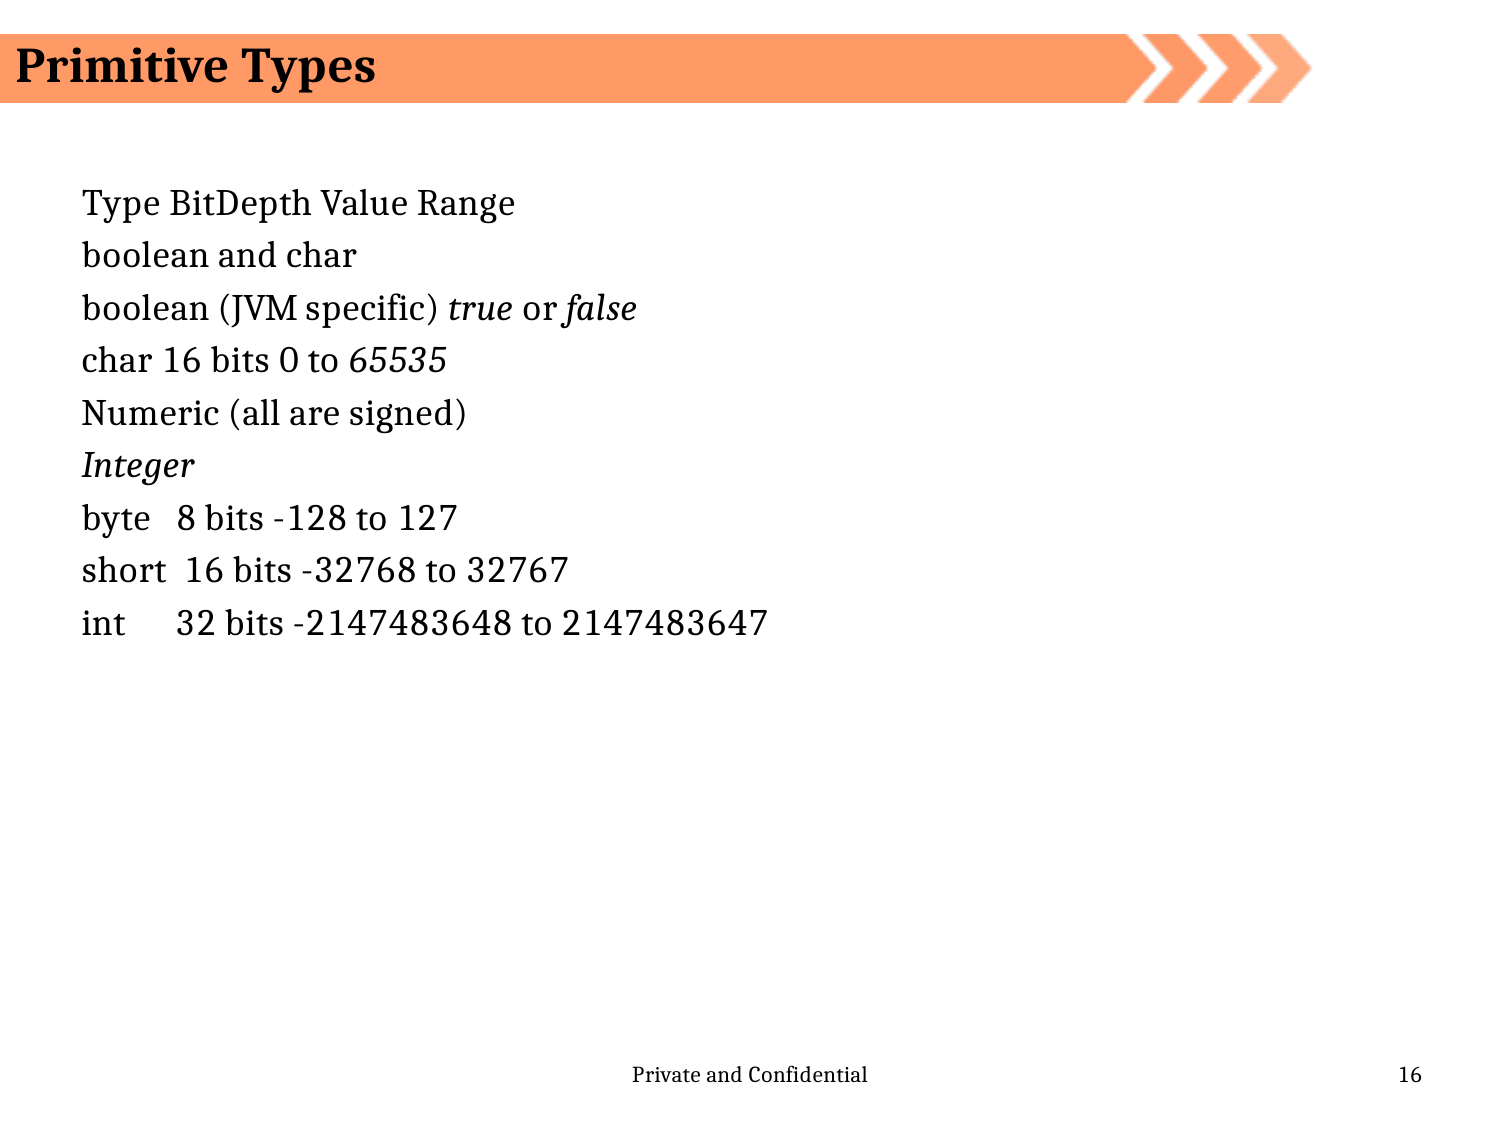

Primitive Types
Type BitDepth Value Range
boolean and char
boolean (JVM specific) true or false
char 16 bits 0 to 65535
Numeric (all are signed)
Integer
byte   8 bits -128 to 127
short  16 bits -32768 to 32767
int      32 bits -2147483648 to 2147483647